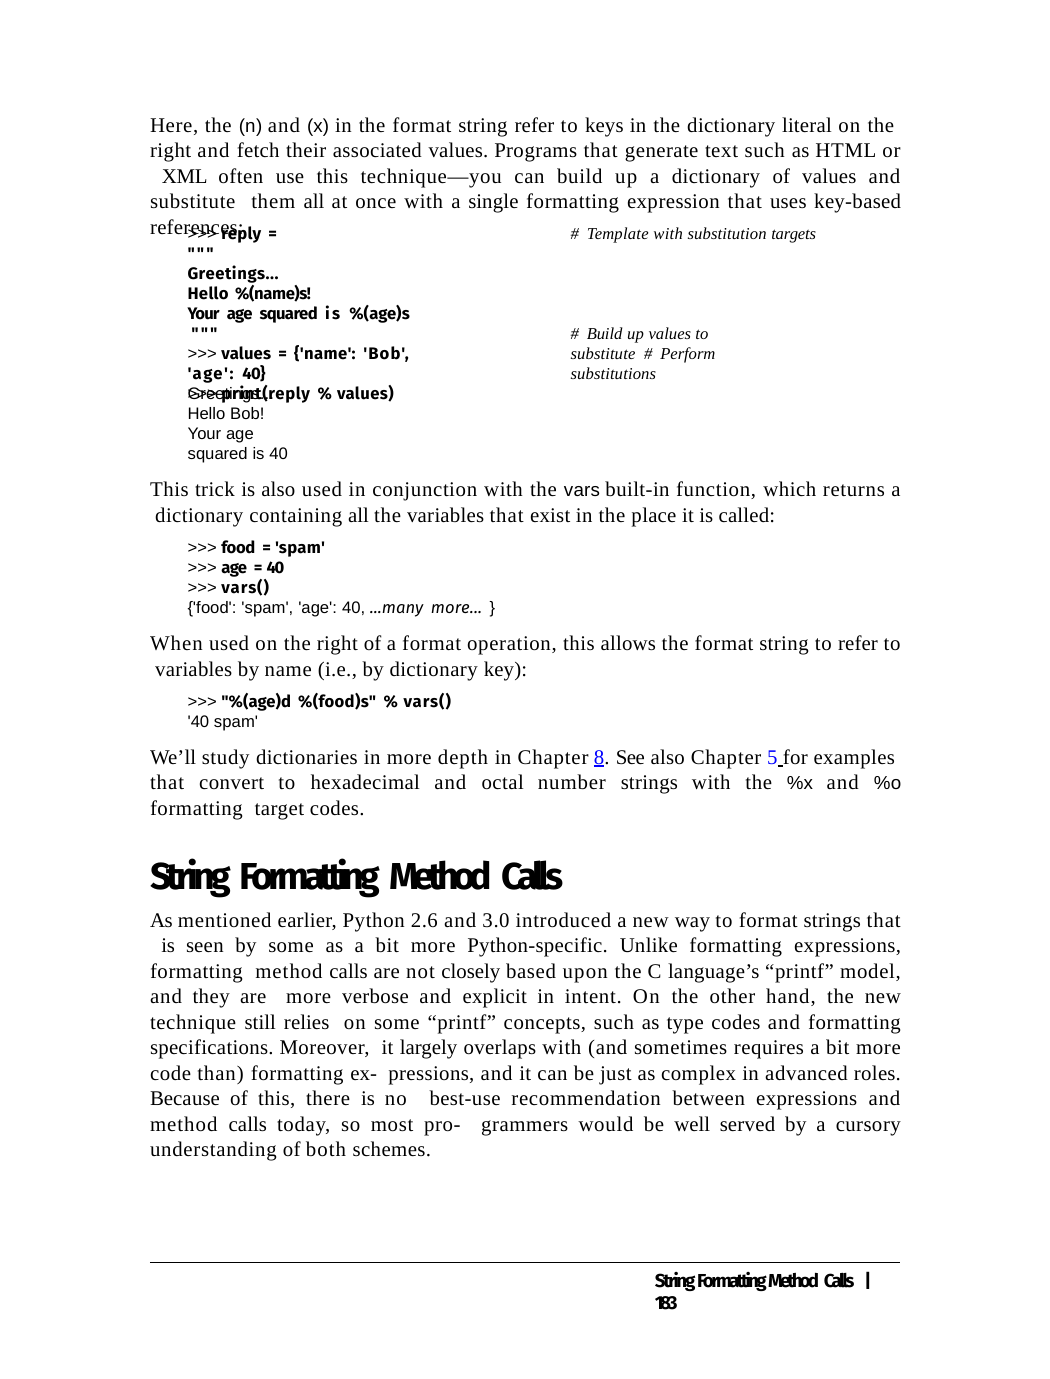

Here, the (n) and (x) in the format string refer to keys in the dictionary literal on the  right and fetch their associated values. Programs that generate text such as HTML or  XML often use this technique—you can build up a dictionary of values and substitute  them all at once with a single formatting expression that uses key-based references:
>>> reply = """  Greetings...
Hello %(name)s!
Your age squared is %(age)s  """
>>> values = {'name': 'Bob', 'age': 40}
>>> print(reply % values)
# Template with substitution targets
# Build up values to substitute  # Perform substitutions
Greetings...
Hello Bob!
Your age squared is 40
This trick is also used in conjunction with the vars built-in function, which returns a  dictionary containing all the variables that exist in the place it is called:
>>> food = 'spam'
>>> age = 40
>>> vars()
{'food': 'spam', 'age': 40, ...many more... }
When used on the right of a format operation, this allows the format string to refer to  variables by name (i.e., by dictionary key):
>>> "%(age)d %(food)s" % vars()
'40 spam'
We’ll study dictionaries in more depth in Chapter 8. See also Chapter 5 for examples  that convert to hexadecimal and octal number strings with the %x and %o formatting  target codes.

String Formatting Method Calls
As mentioned earlier, Python 2.6 and 3.0 introduced a new way to format strings that  is seen by some as a bit more Python-specific. Unlike formatting expressions, formatting  method calls are not closely based upon the C language’s “printf” model, and they are  more verbose and explicit in intent. On the other hand, the new technique still relies  on some “printf” concepts, such as type codes and formatting specifications. Moreover,  it largely overlaps with (and sometimes requires a bit more code than) formatting ex-  pressions, and it can be just as complex in advanced roles. Because of this, there is no  best-use recommendation between expressions and method calls today, so most pro-  grammers would be well served by a cursory understanding of both schemes.

String Formatting Method Calls  |  183